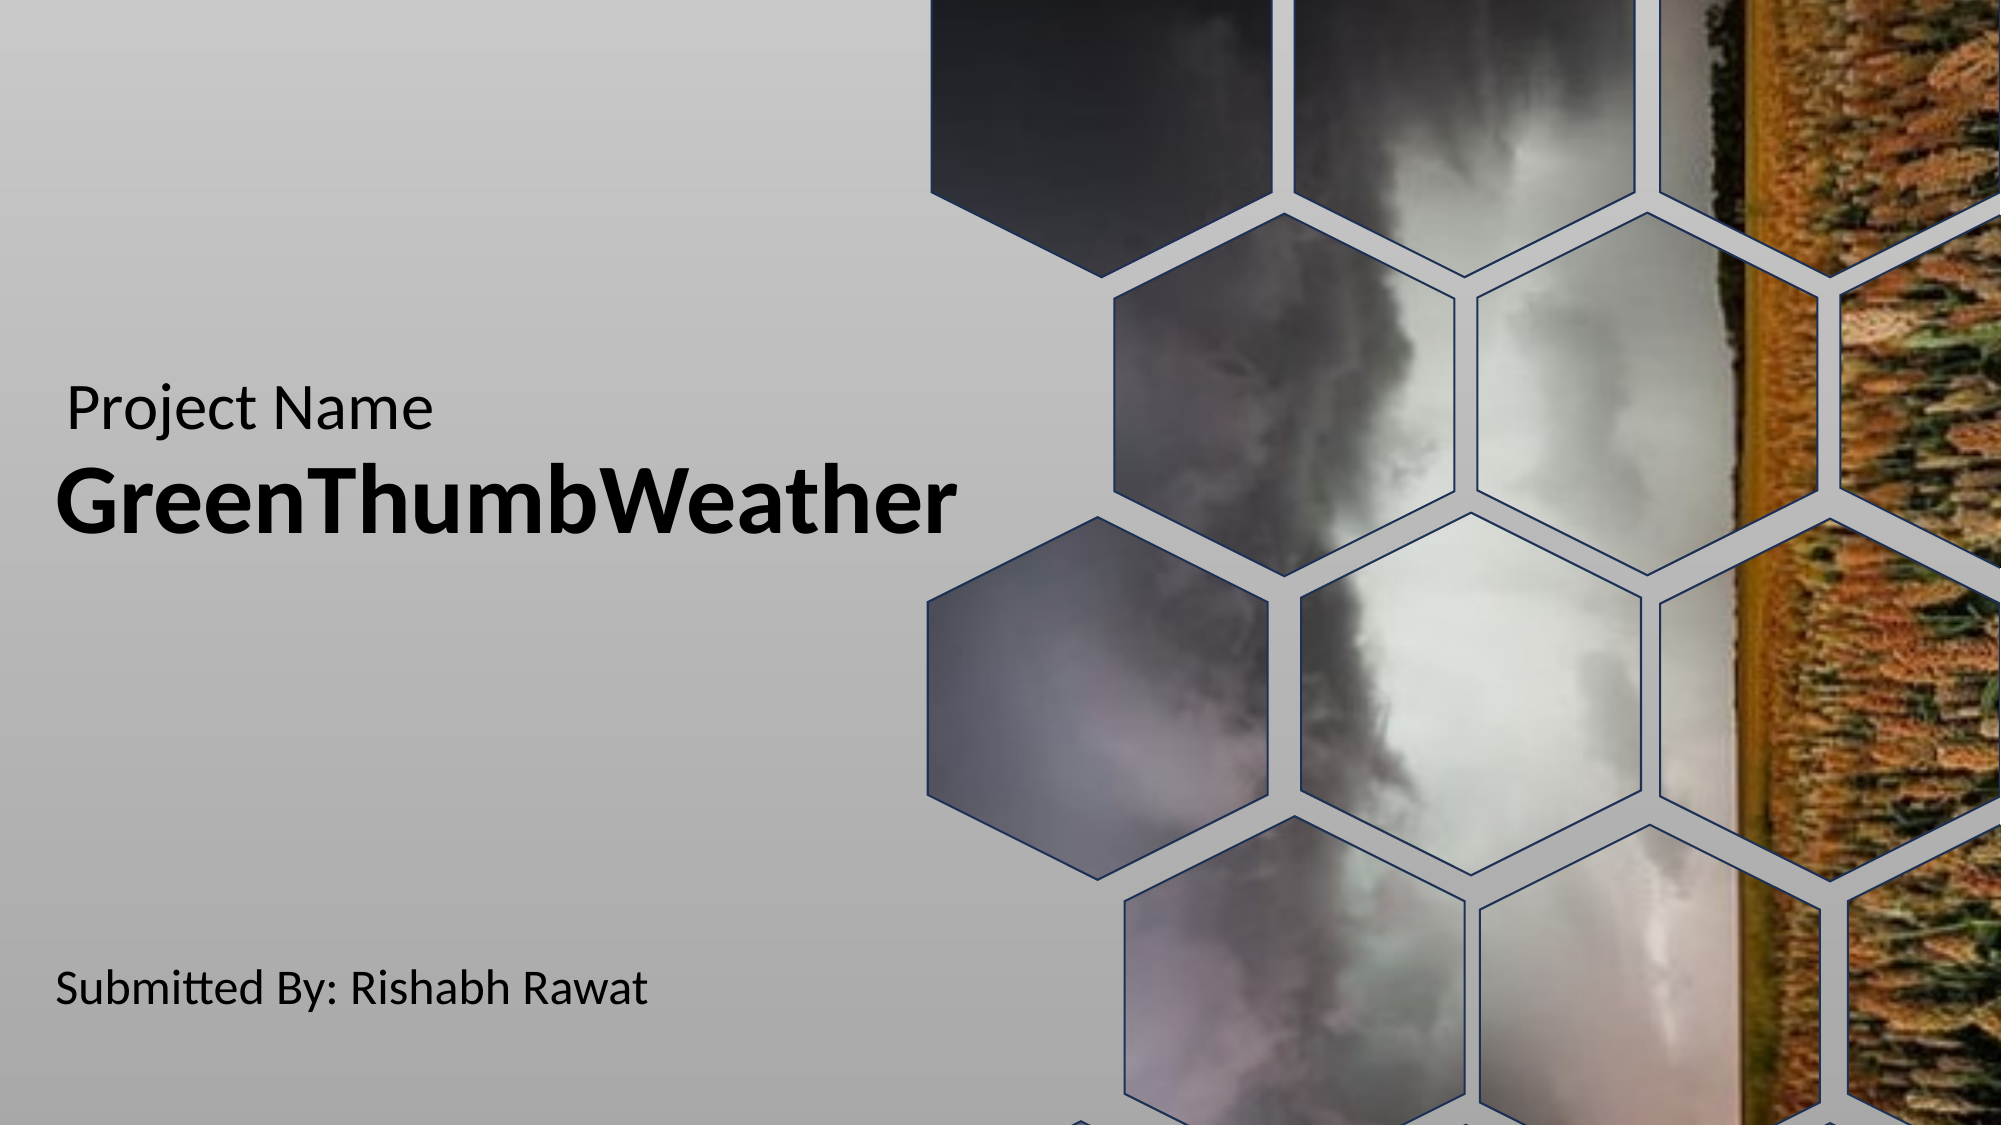

Project Name
GreenThumbWeather
Submitted By: Rishabh Rawat